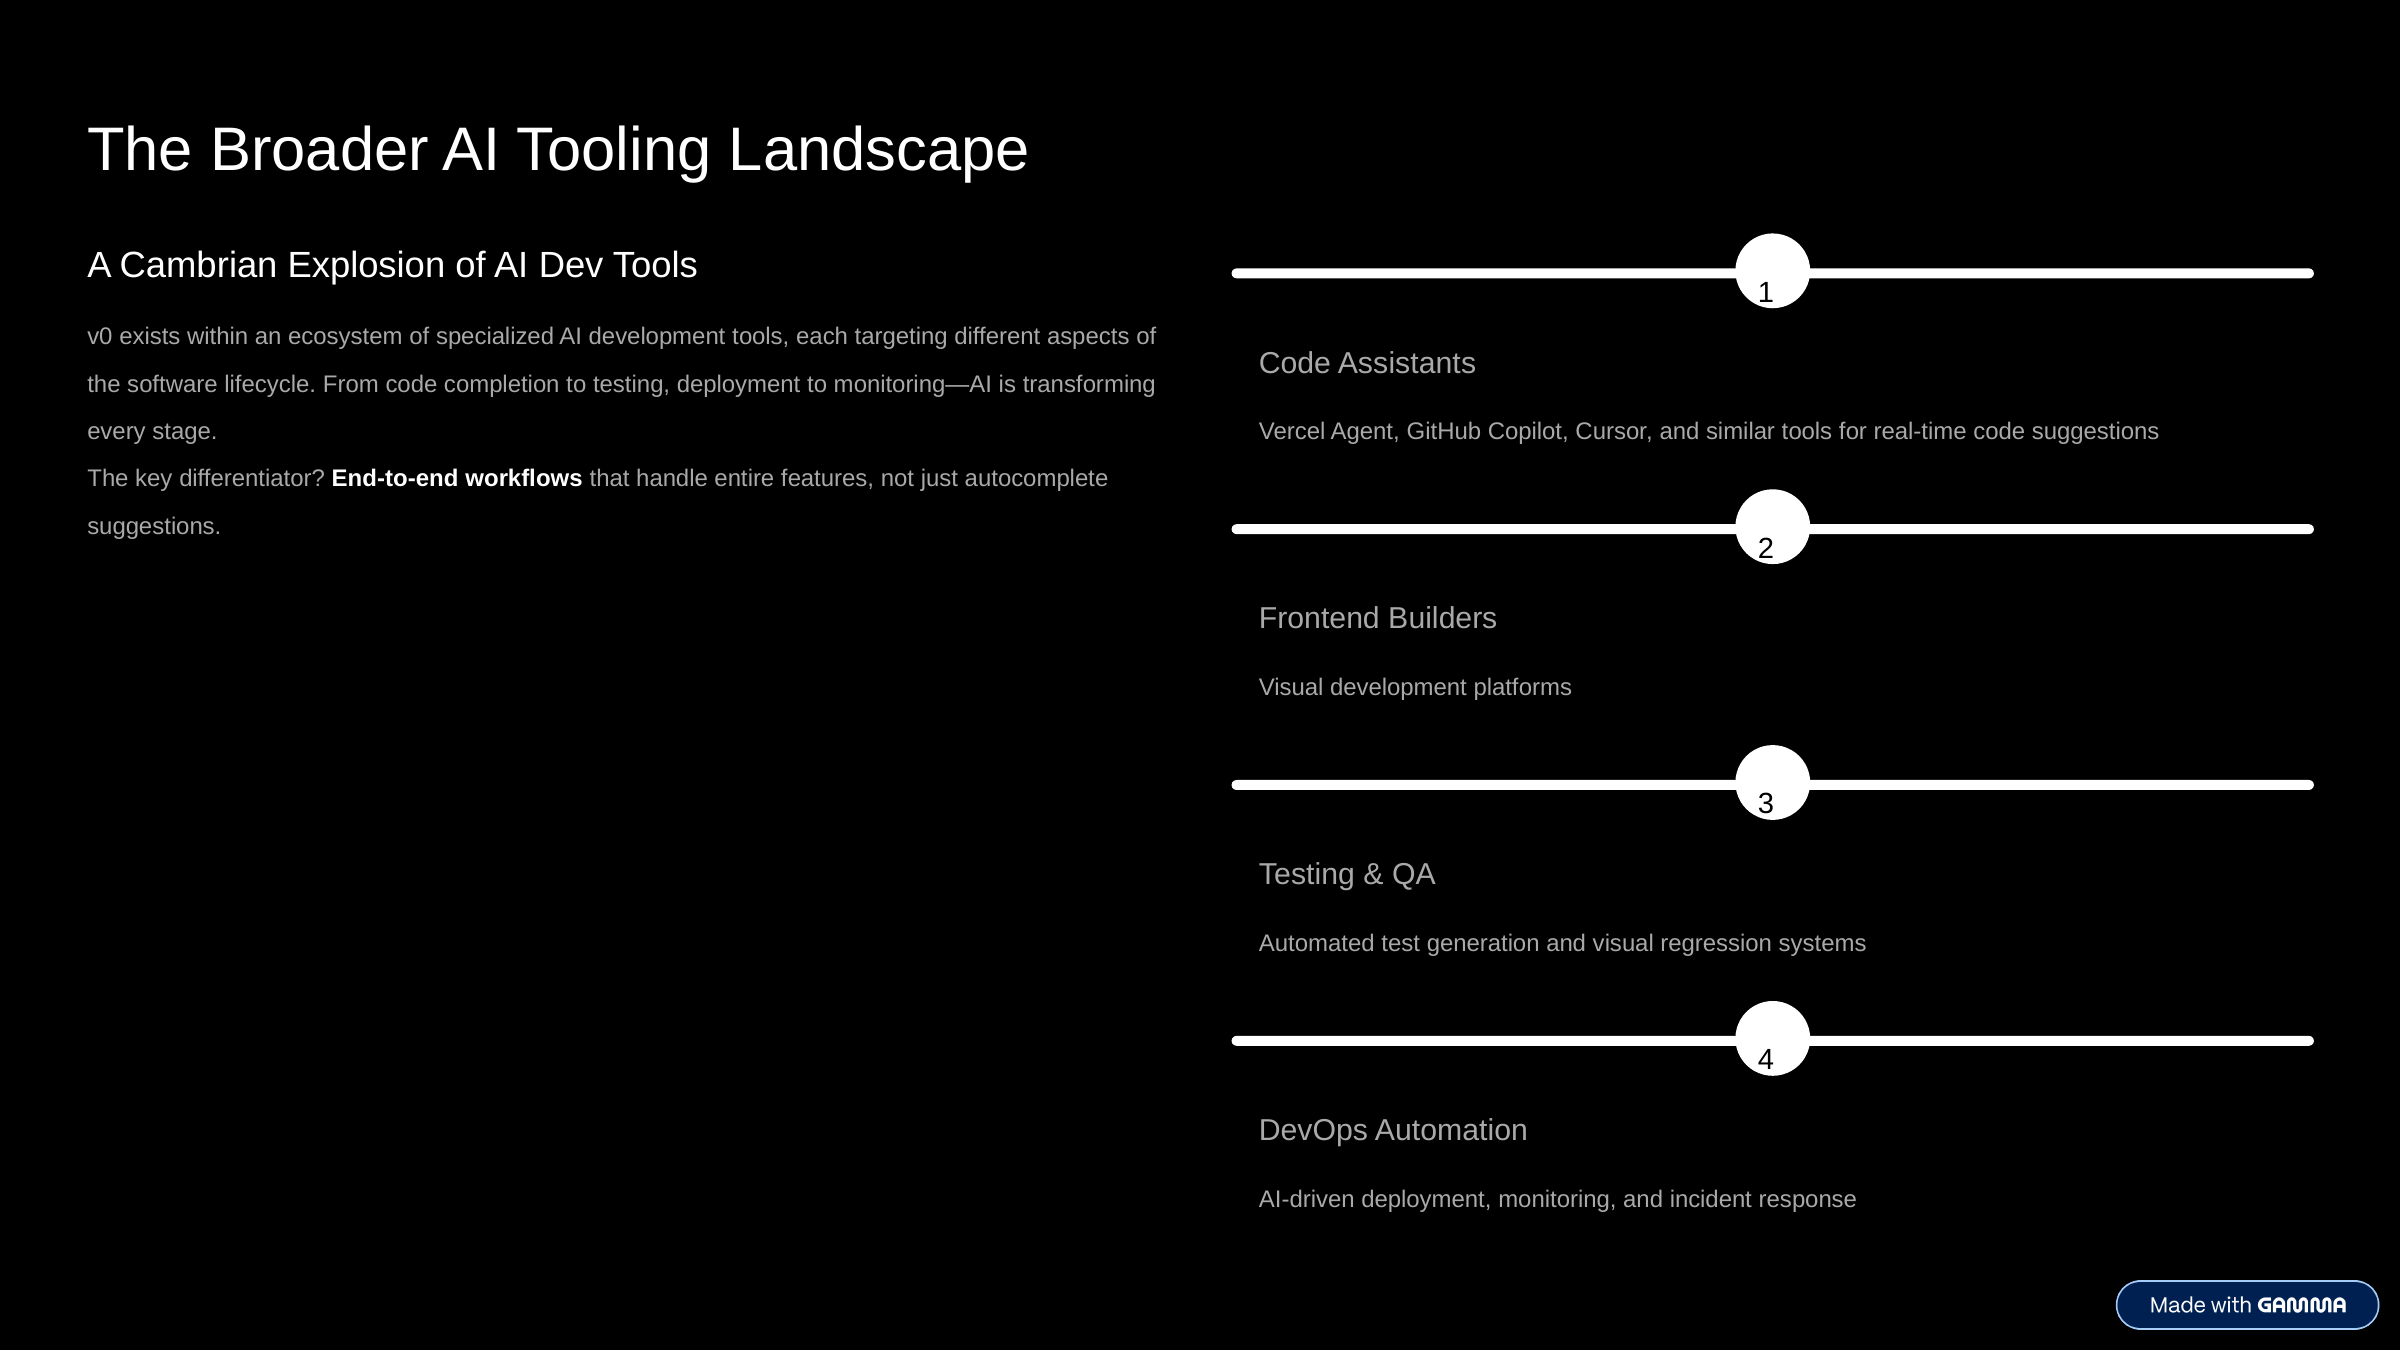

The Broader AI Tooling Landscape
A Cambrian Explosion of AI Dev Tools

1

v0 exists within an ecosystem of specialized AI development tools, each targeting different aspects of the software lifecycle. From code completion to testing, deployment to monitoring—AI is transforming every stage.
Code Assistants
Vercel Agent, GitHub Copilot, Cursor, and similar tools for real-time code suggestions
The key differentiator? End-to-end workflows that handle entire features, not just autocomplete suggestions.

2

Frontend Builders
Visual development platforms

3

Testing & QA
Automated test generation and visual regression systems

4

DevOps Automation
AI-driven deployment, monitoring, and incident response